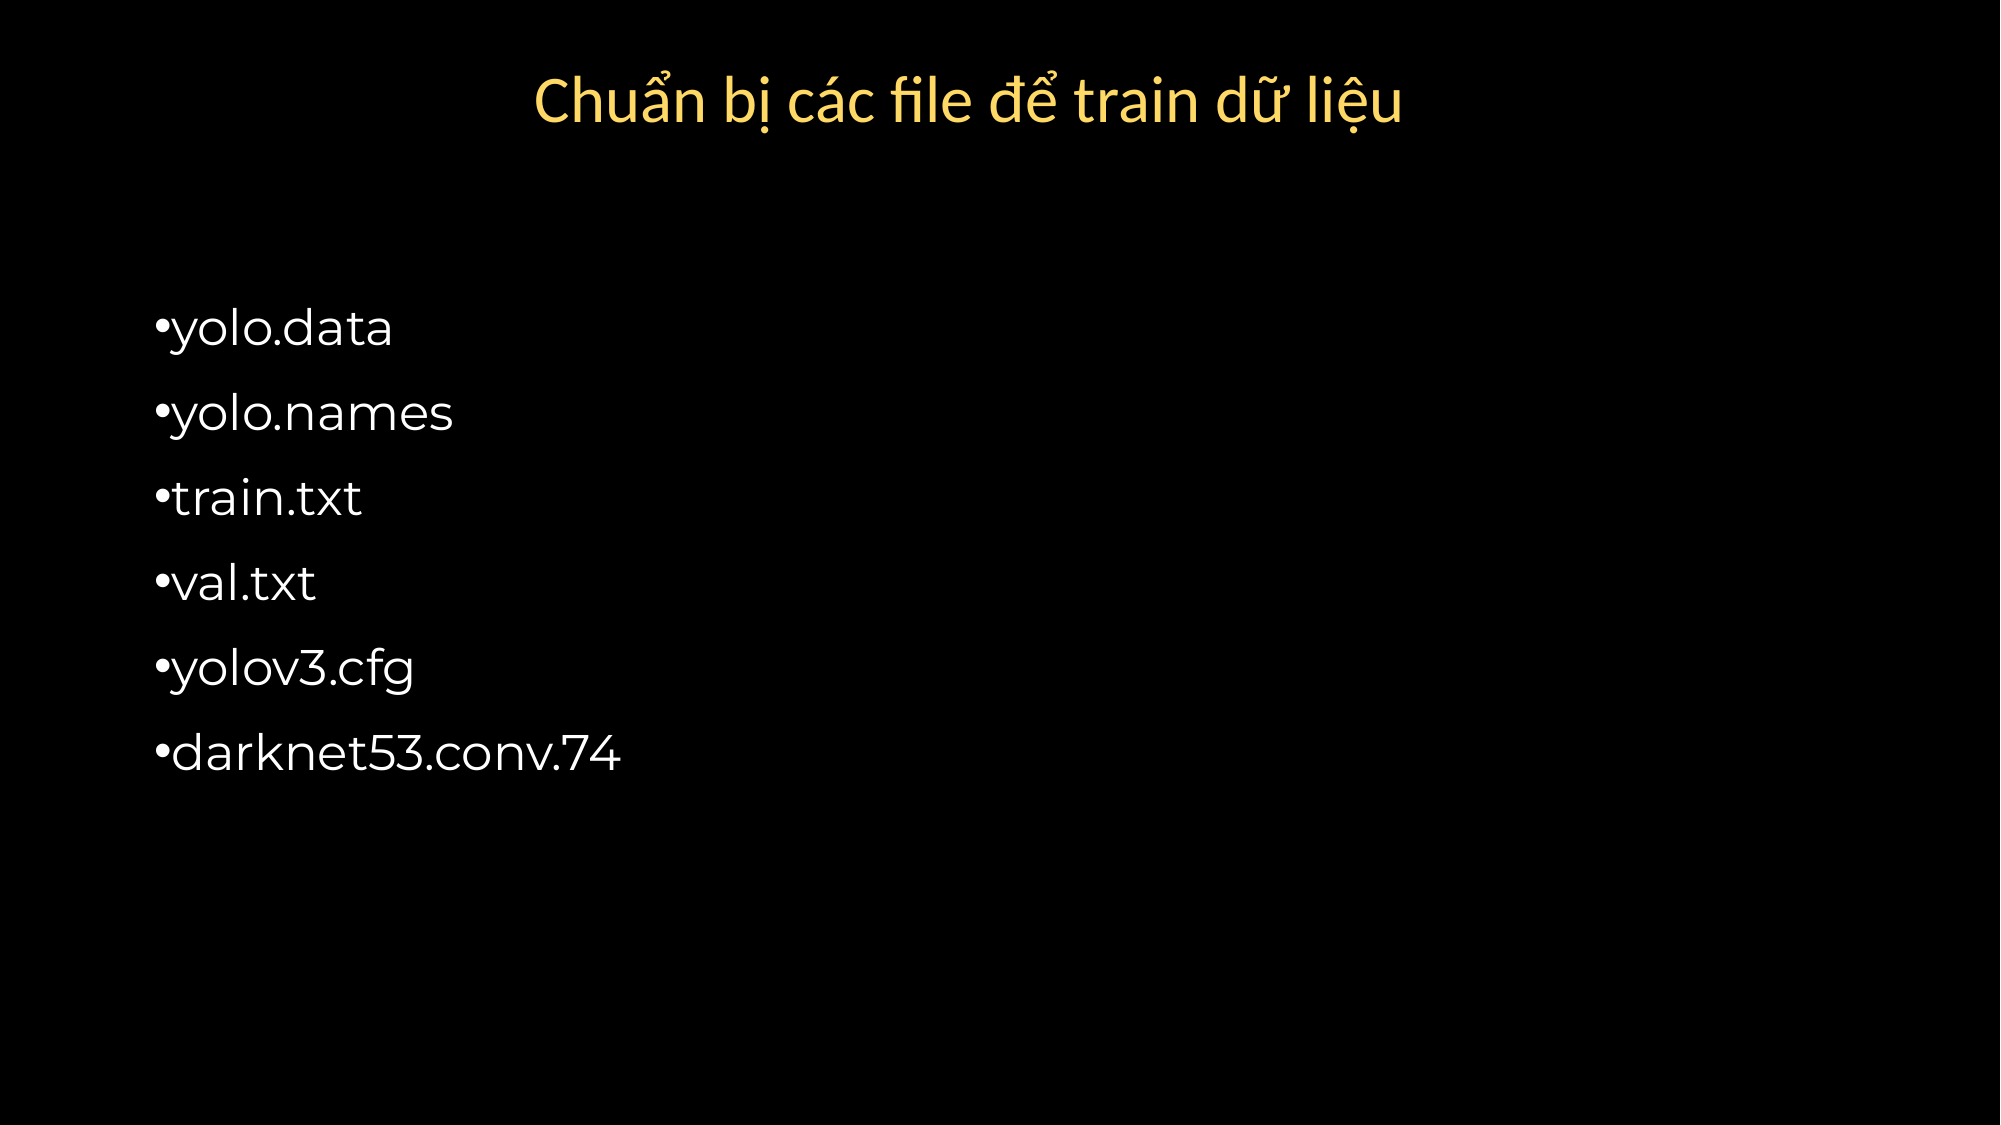

Chuẩn bị các file để train dữ liệu
yolo.data
yolo.names
train.txt
val.txt
yolov3.cfg
darknet53.conv.74